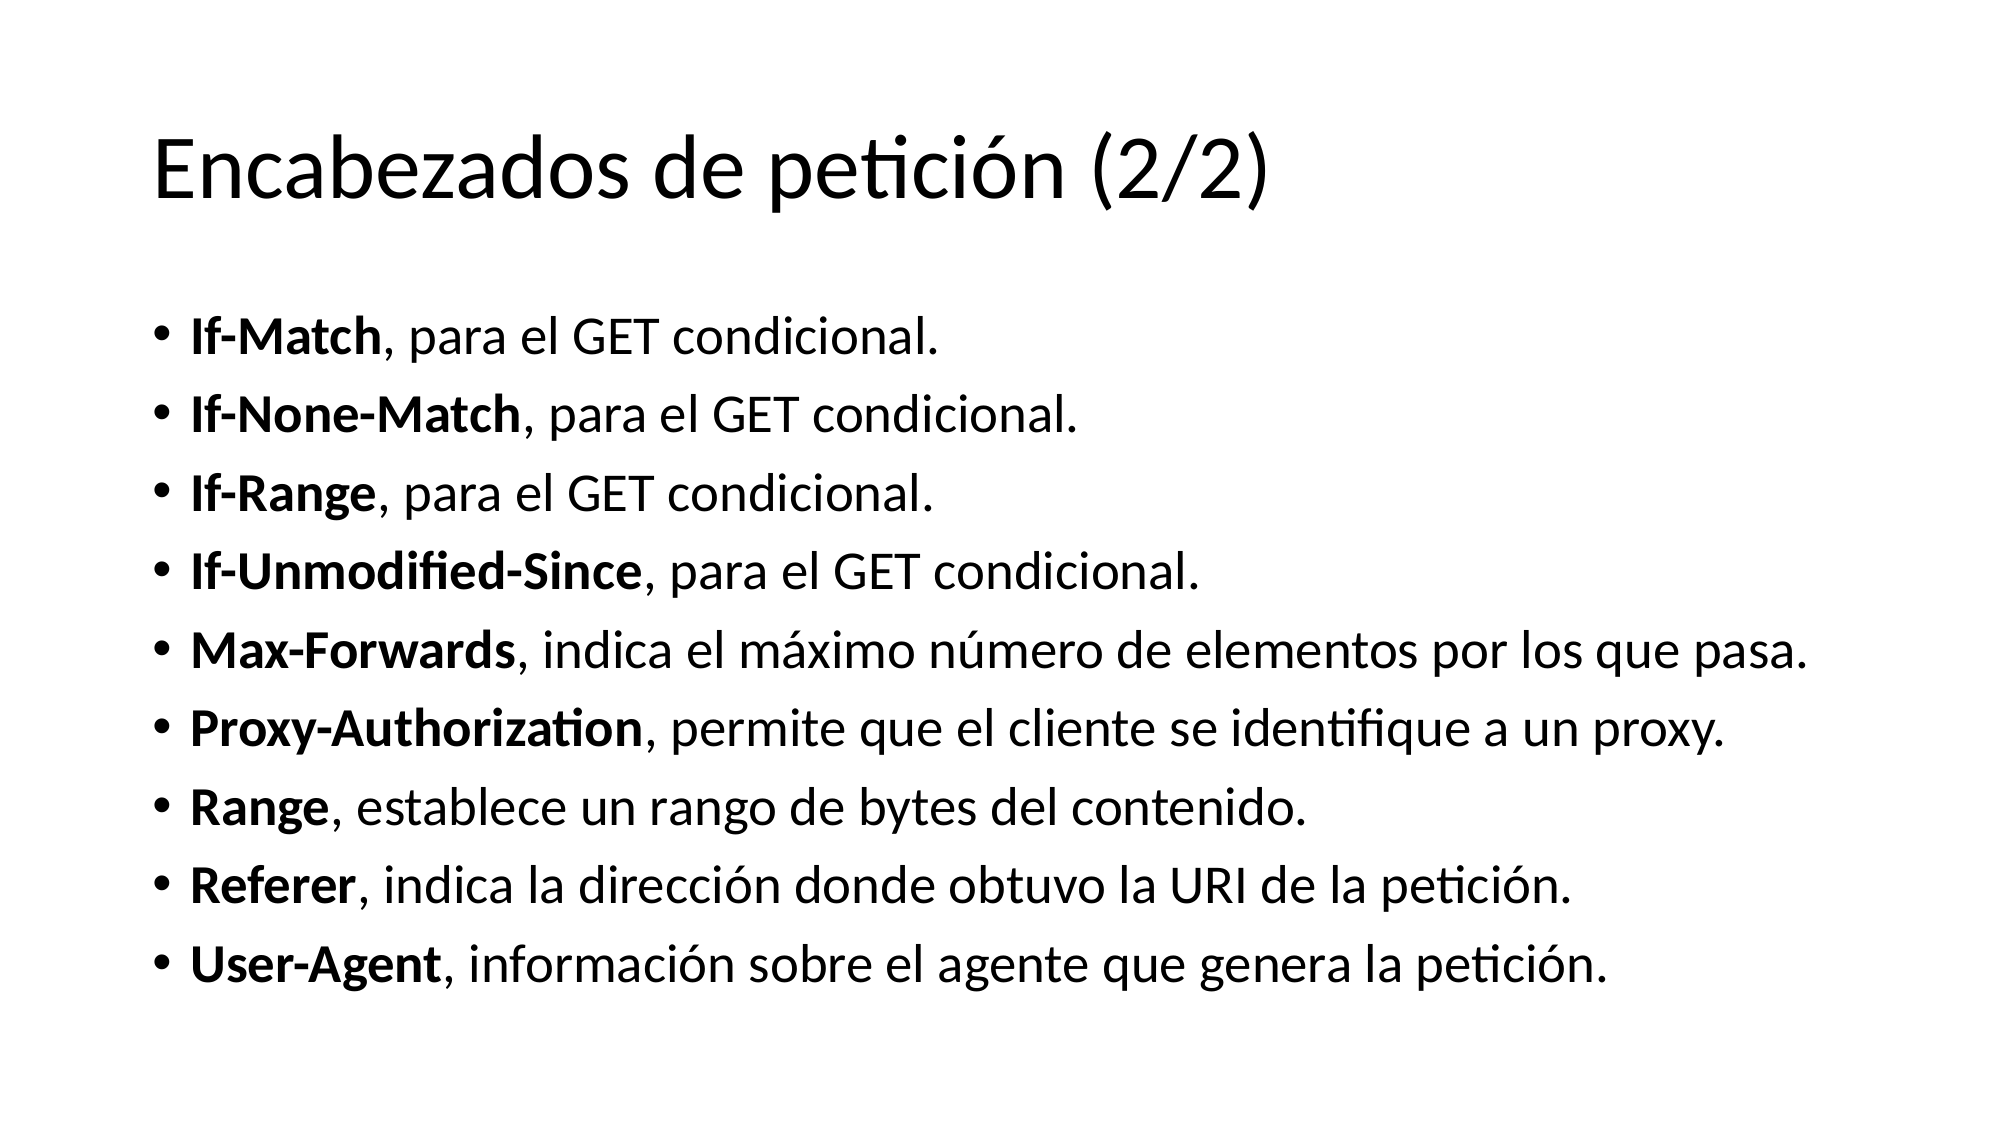

# Encabezados de petición (2/2)
If-Match, para el GET condicional.
If-None-Match, para el GET condicional.
If-Range, para el GET condicional.
If-Unmodified-Since, para el GET condicional.
Max-Forwards, indica el máximo número de elementos por los que pasa.
Proxy-Authorization, permite que el cliente se identifique a un proxy.
Range, establece un rango de bytes del contenido.
Referer, indica la dirección donde obtuvo la URI de la petición.
User-Agent, información sobre el agente que genera la petición.